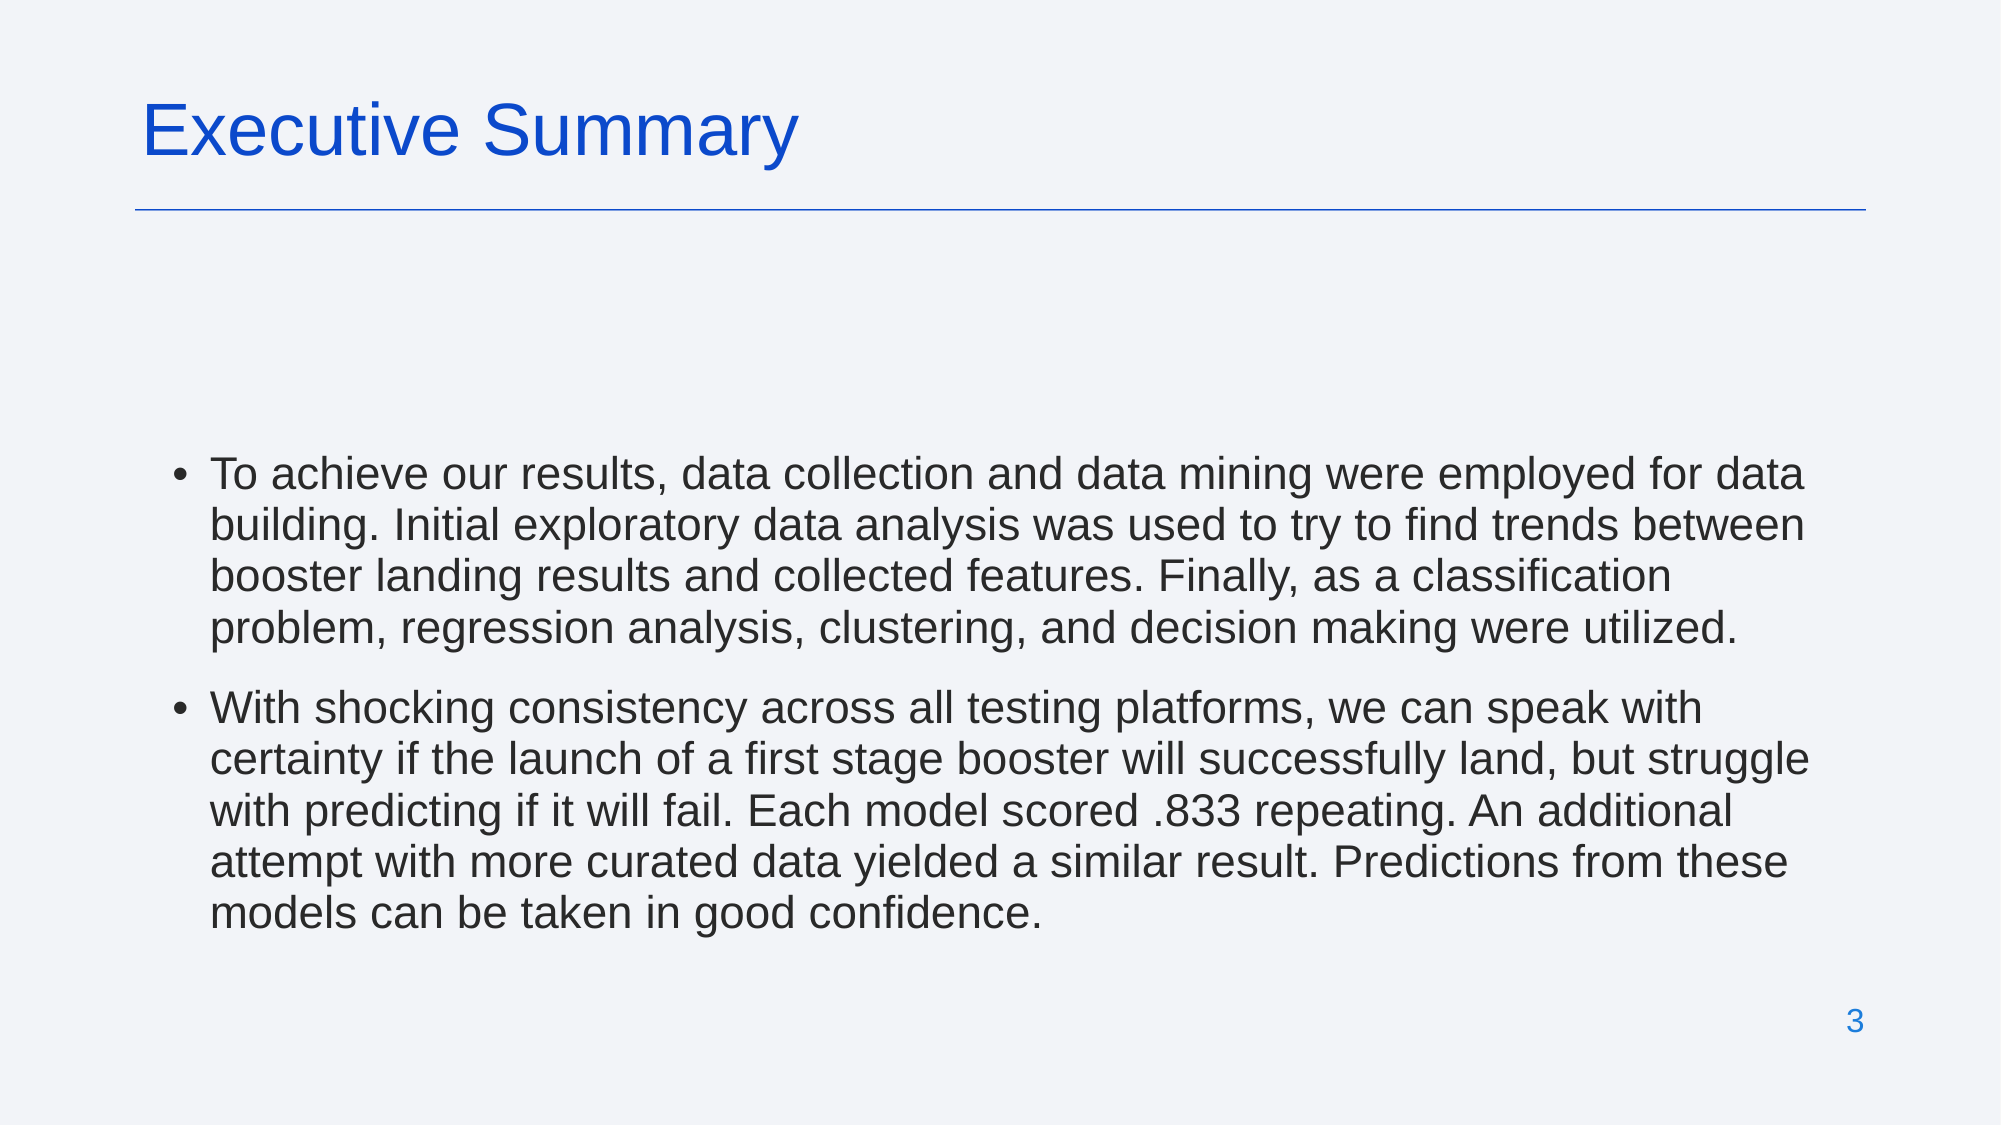

Executive Summary
To achieve our results, data collection and data mining were employed for data building. Initial exploratory data analysis was used to try to find trends between booster landing results and collected features. Finally, as a classification problem, regression analysis, clustering, and decision making were utilized.
With shocking consistency across all testing platforms, we can speak with certainty if the launch of a first stage booster will successfully land, but struggle with predicting if it will fail. Each model scored .833 repeating. An additional attempt with more curated data yielded a similar result. Predictions from these models can be taken in good confidence.
3